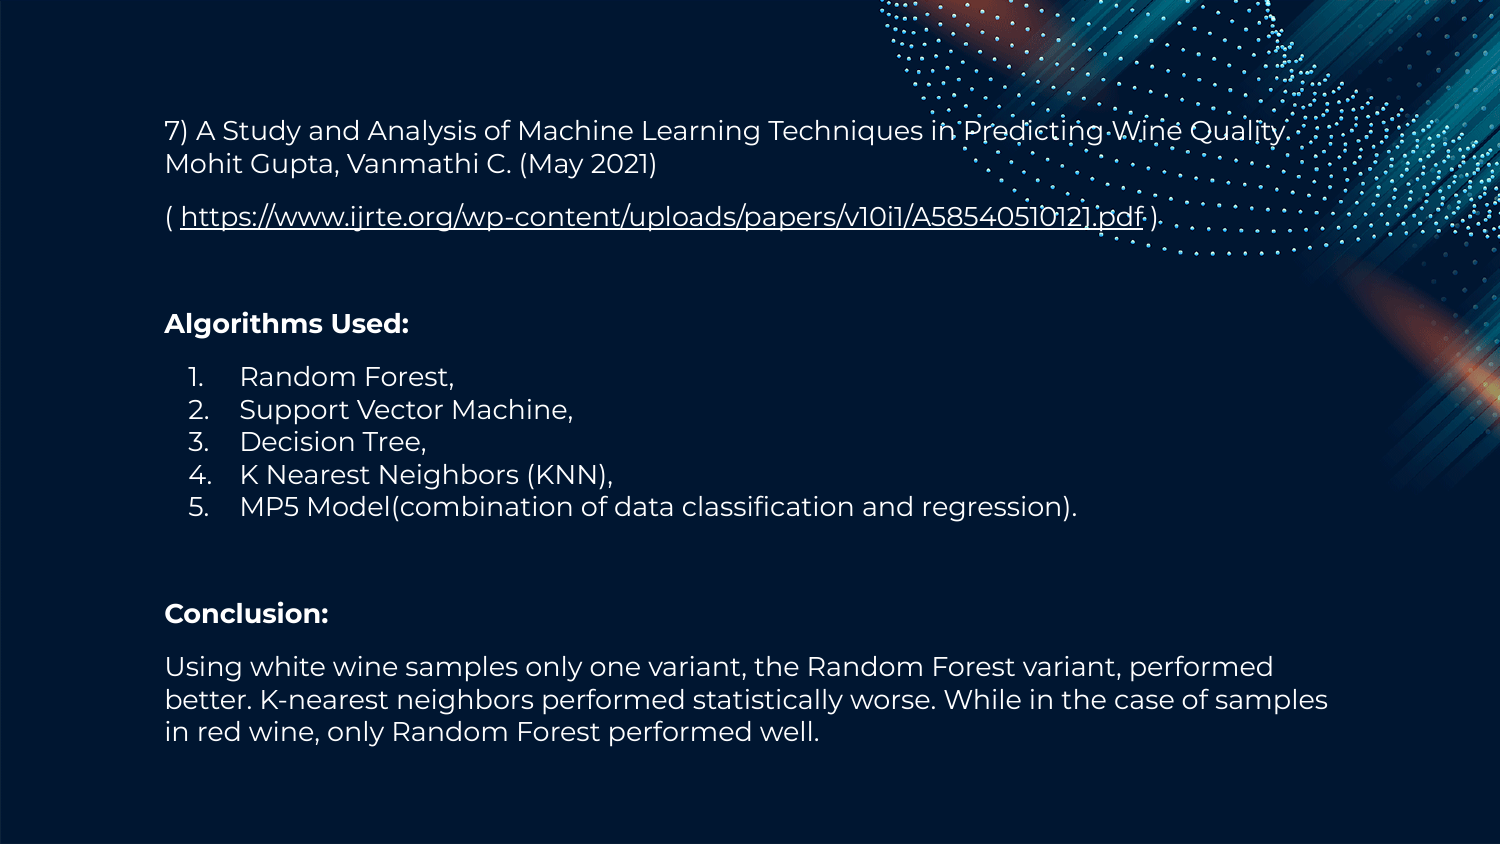

7) A Study and Analysis of Machine Learning Techniques in Predicting Wine Quality Mohit Gupta, Vanmathi C. (May 2021)
( https://www.ijrte.org/wp-content/uploads/papers/v10i1/A58540510121.pdf )

Algorithms Used:
Random Forest,
Support Vector Machine,
Decision Tree,
K Nearest Neighbors (KNN),
MP5 Model(combination of data classification and regression).

Conclusion:
Using white wine samples only one variant, the Random Forest variant, performed better. K-nearest neighbors performed statistically worse. While in the case of samples in red wine, only Random Forest performed well.